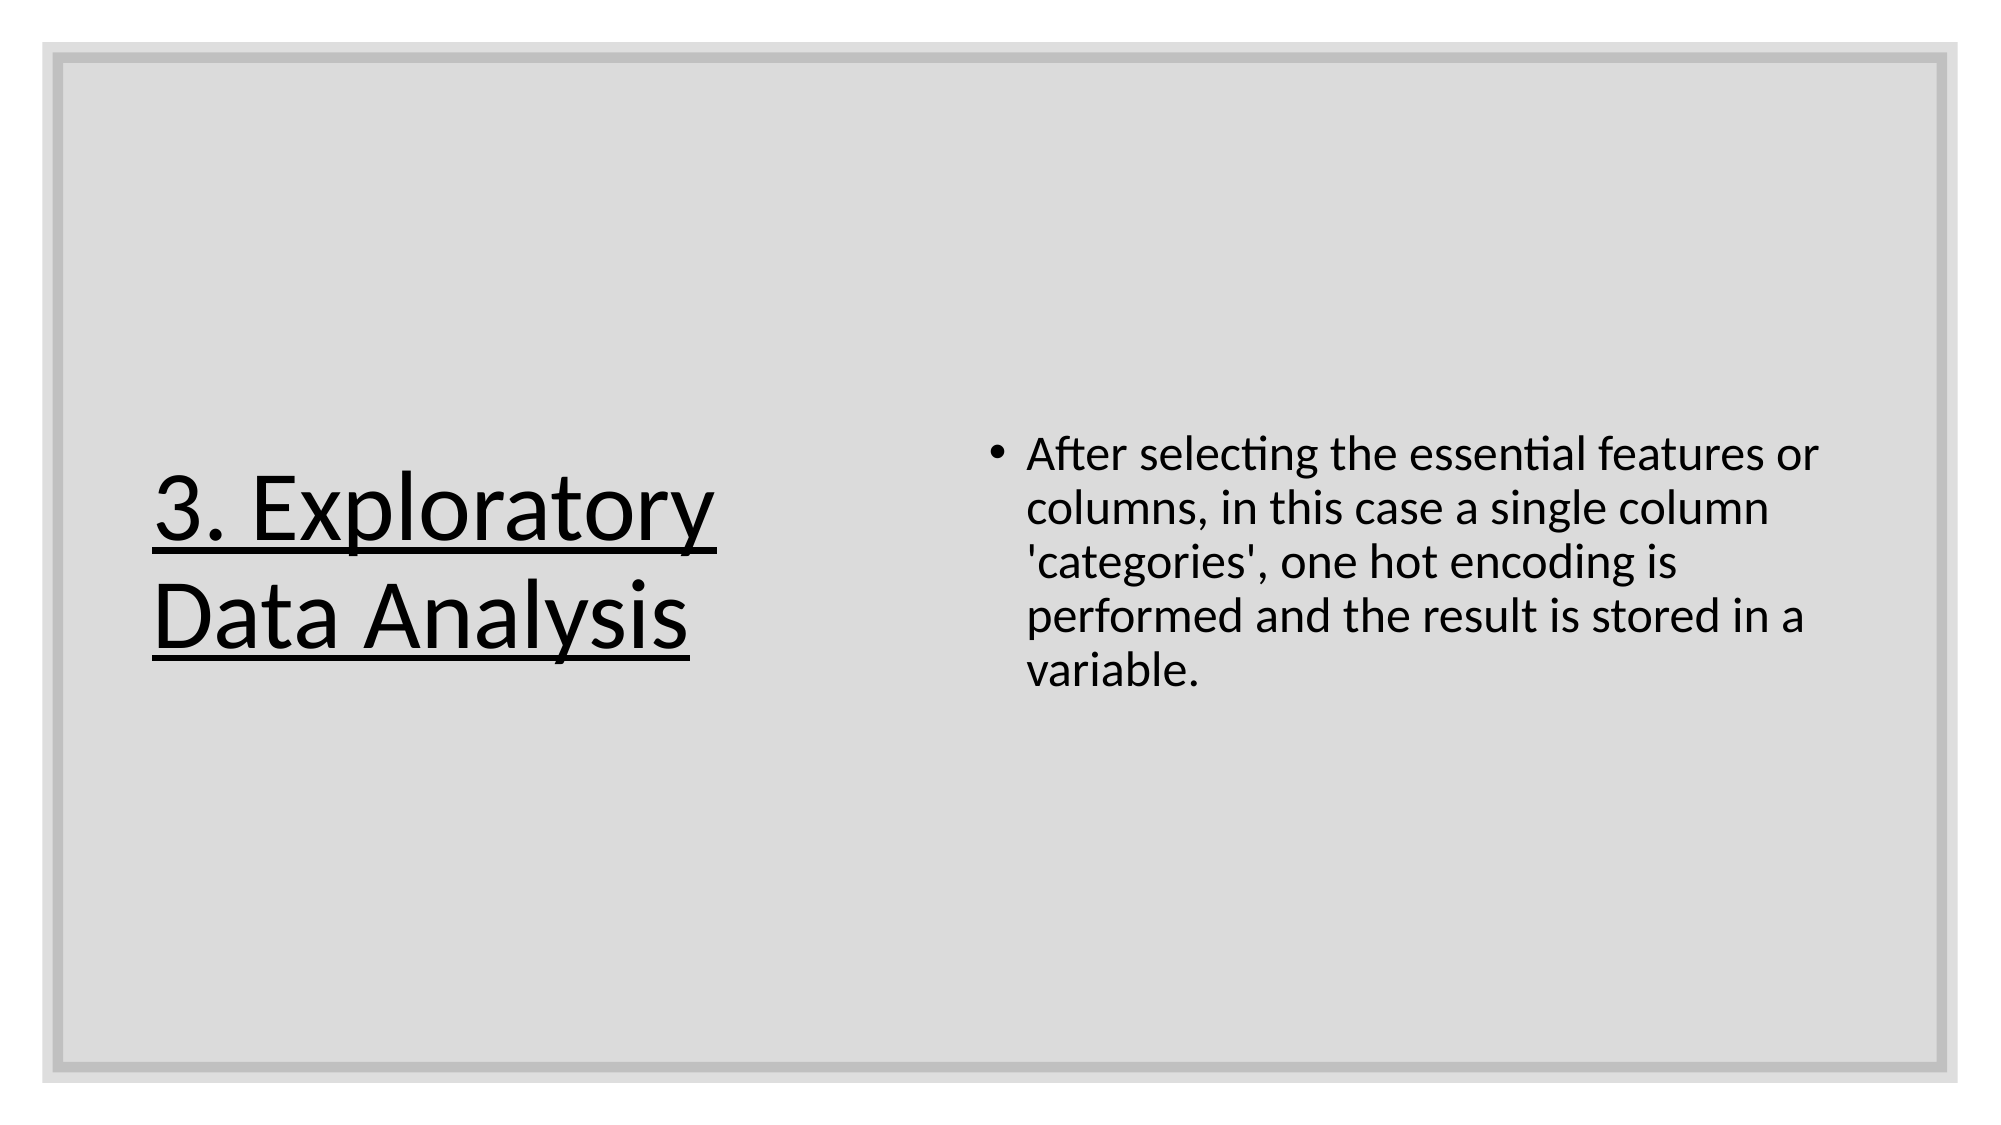

# 3. Exploratory Data Analysis
After selecting the essential features or columns, in this case a single column 'categories', one hot encoding is performed and the result is stored in a variable.